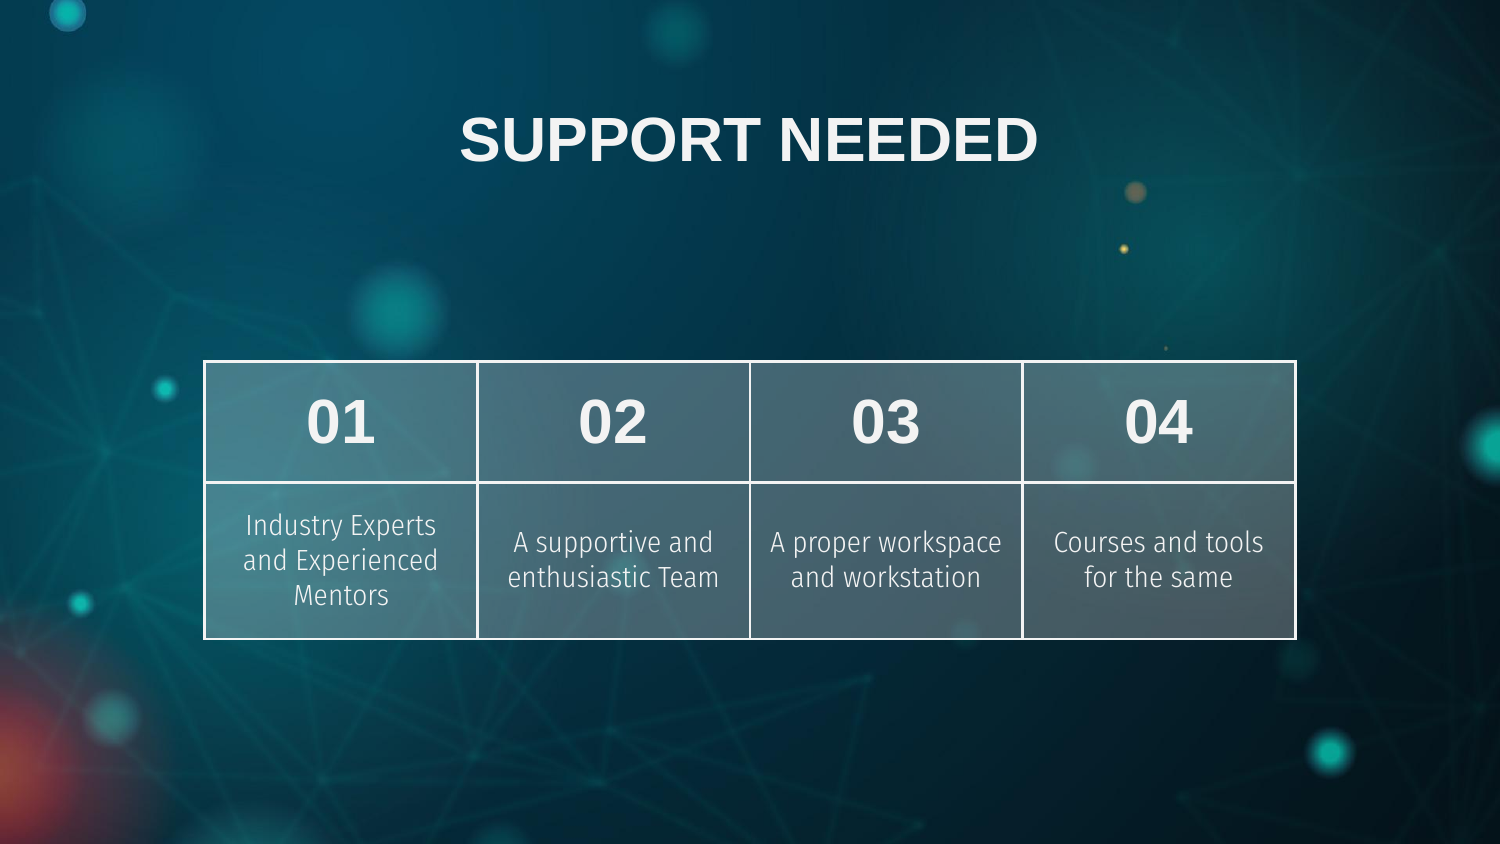

# SUPPORT NEEDED
| 01 | 02 | 03 | 04 |
| --- | --- | --- | --- |
| Industry Experts and Experienced Mentors | A supportive and enthusiastic Team | A proper workspace and workstation | Courses and tools for the same |